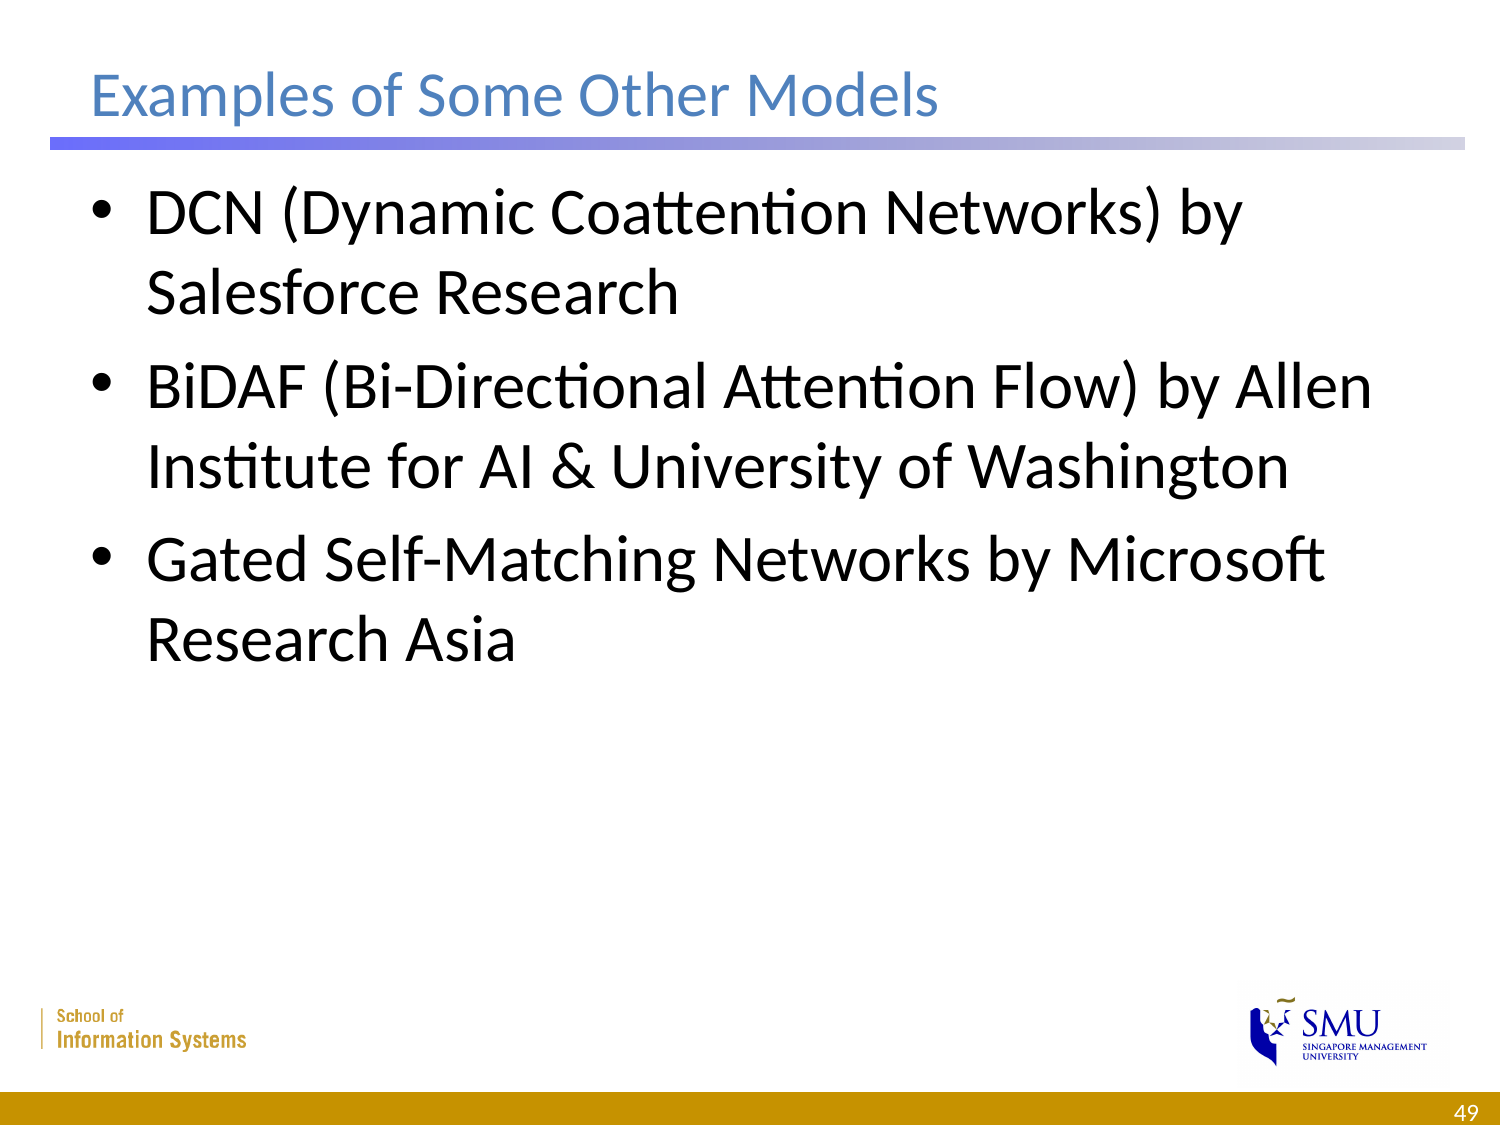

# Examples of Some Other Models
DCN (Dynamic Coattention Networks) by Salesforce Research
BiDAF (Bi-Directional Attention Flow) by Allen Institute for AI & University of Washington
Gated Self-Matching Networks by Microsoft Research Asia

49